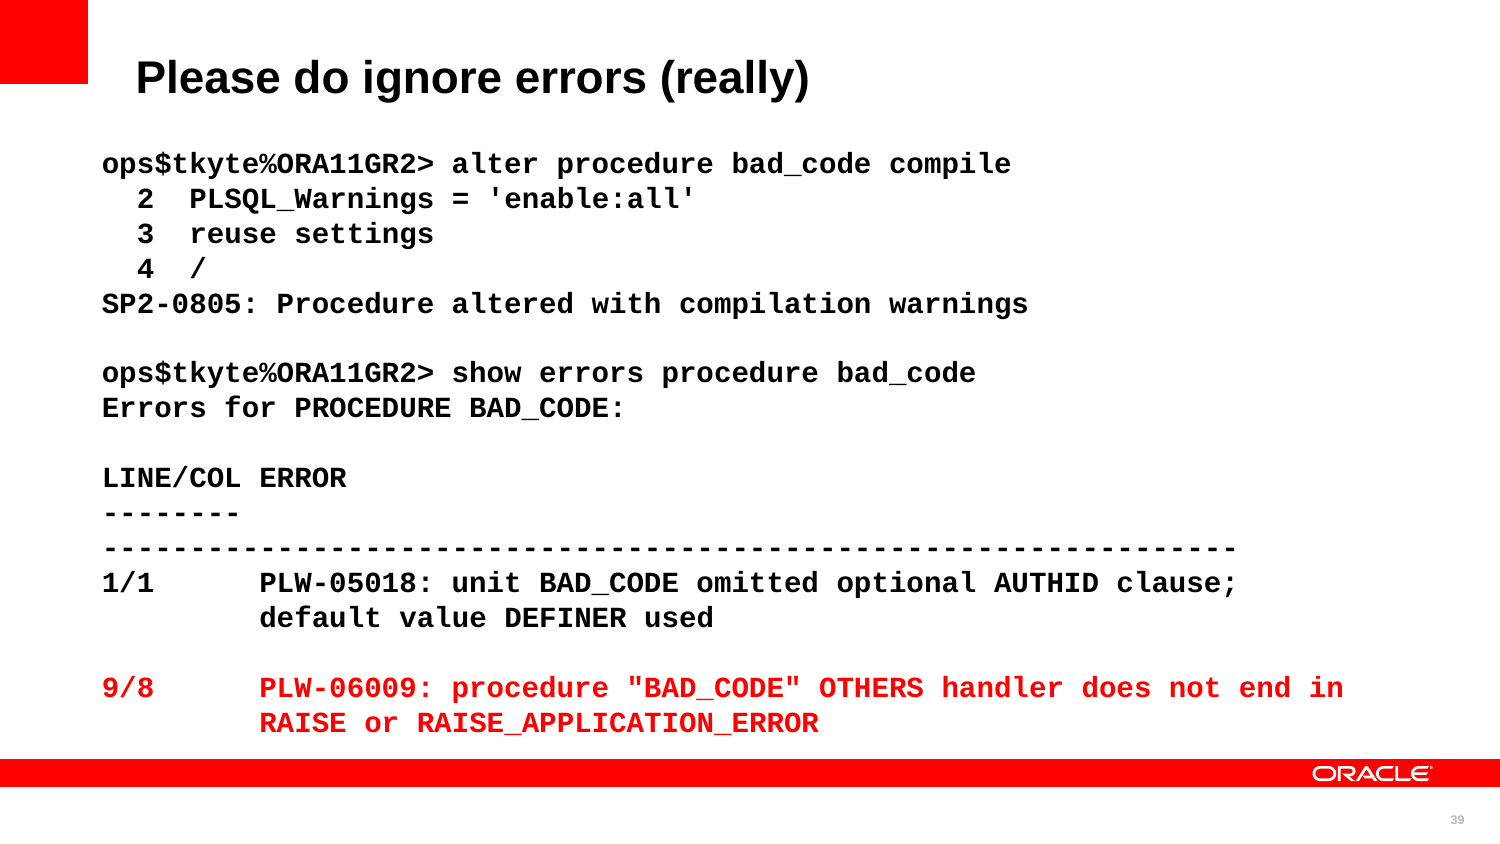

Please do ignore errors (really)
ops$tkyte%ORA11GR2> alter procedure bad_code compile
  2  PLSQL_Warnings = 'enable:all'
  3  reuse settings
  4  /
SP2-0805: Procedure altered with compilation warnings

ops$tkyte%ORA11GR2> show errors procedure bad_code
Errors for PROCEDURE BAD_CODE:

LINE/COL ERROR
-------- -----------------------------------------------------------------
1/1      PLW-05018: unit BAD_CODE omitted optional AUTHID clause;
         default value DEFINER used

9/8      PLW-06009: procedure "BAD_CODE" OTHERS handler does not end in
         RAISE or RAISE_APPLICATION_ERROR